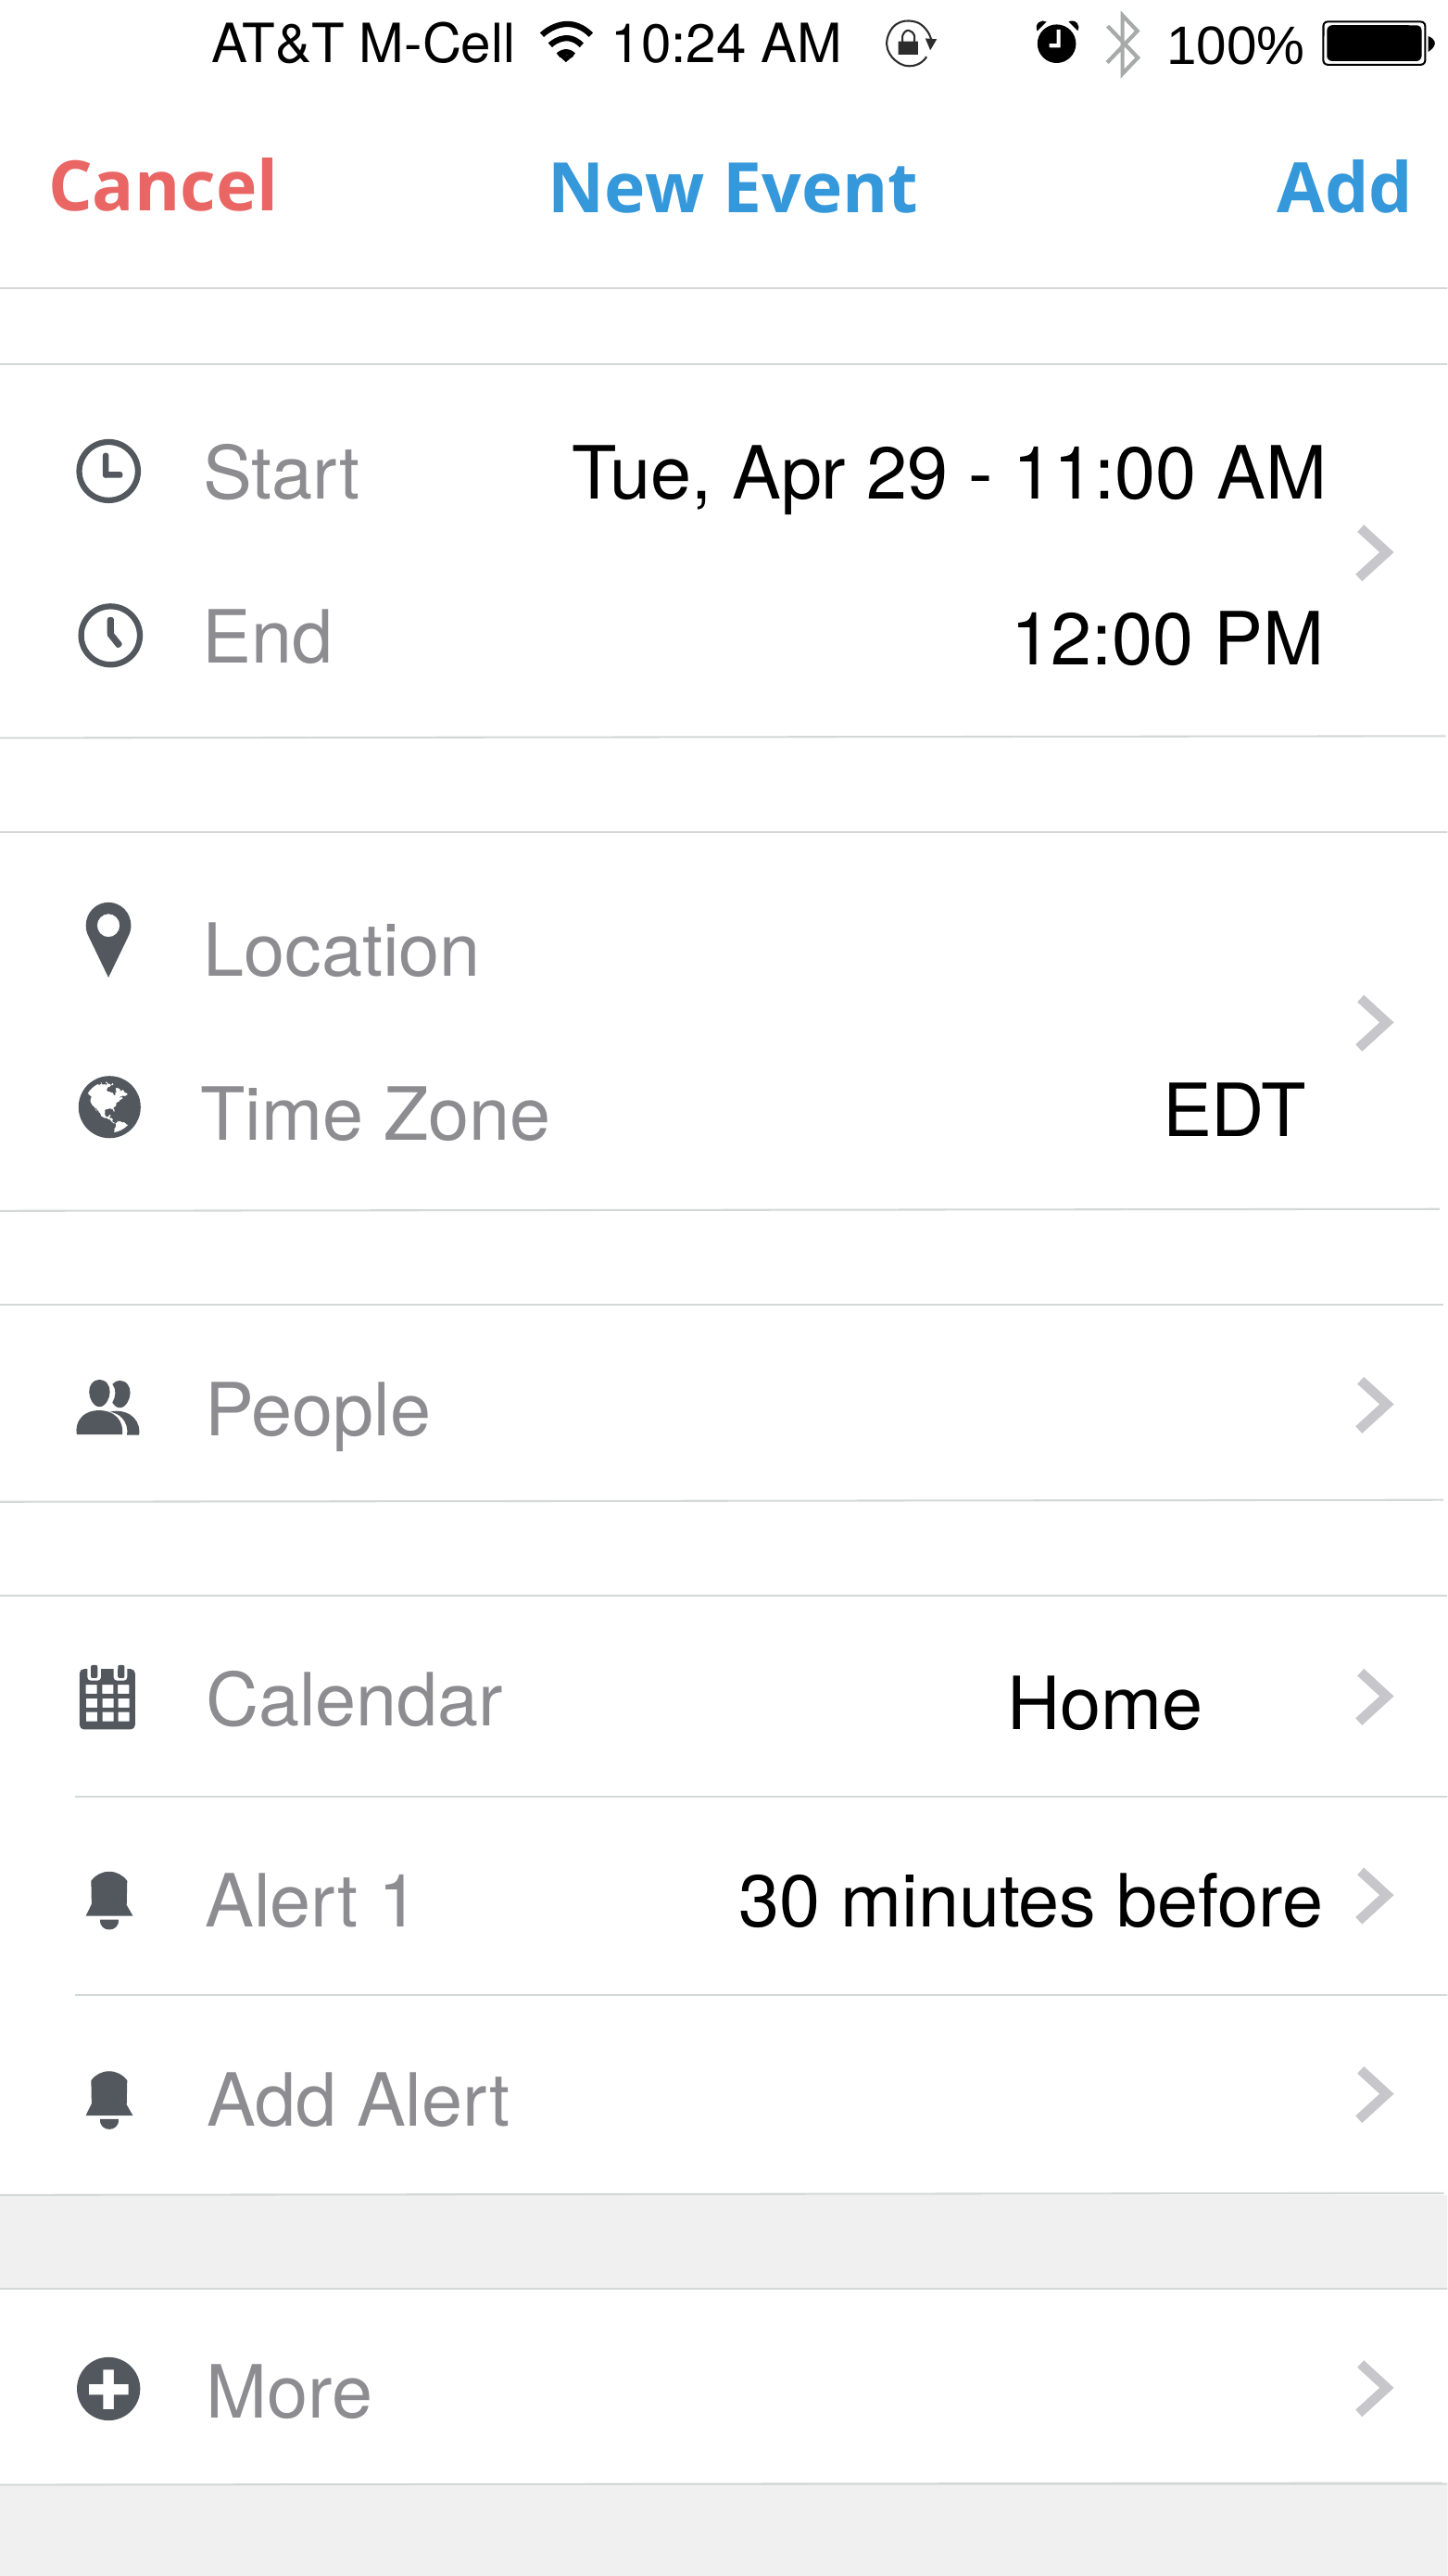

10:24 AM
AT&T M-Cell
100%

Cancel
New Event
Add

Start
Tue, Apr 29 - 11:00 AM

End
12:00 PM

Location

Time Zone
EDT

People

Calendar
Home

Alert 1
30 minutes before

Add Alert

More